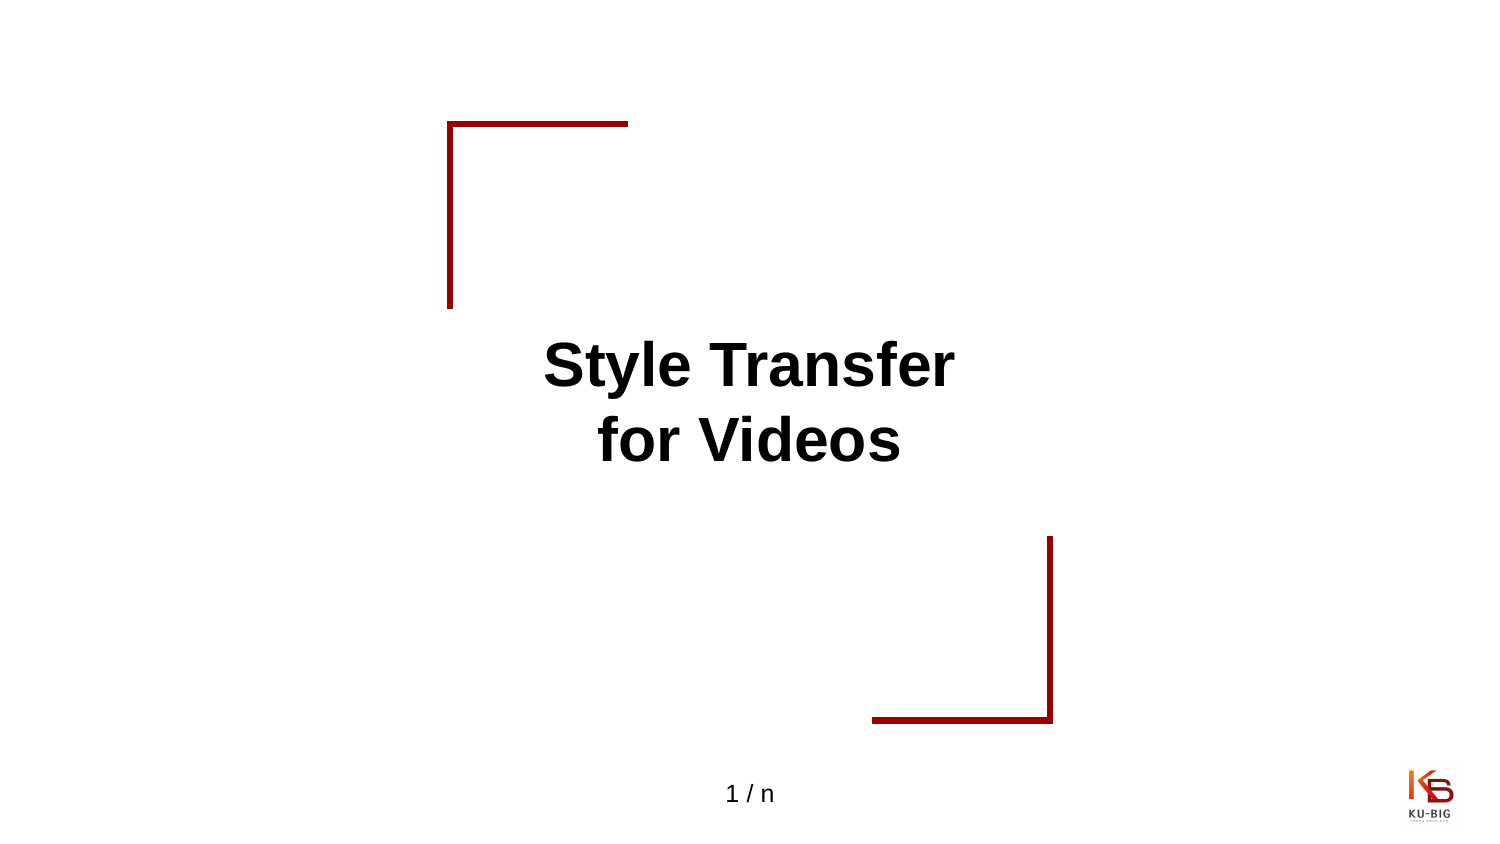

# Style Transfer for Videos

1 / n